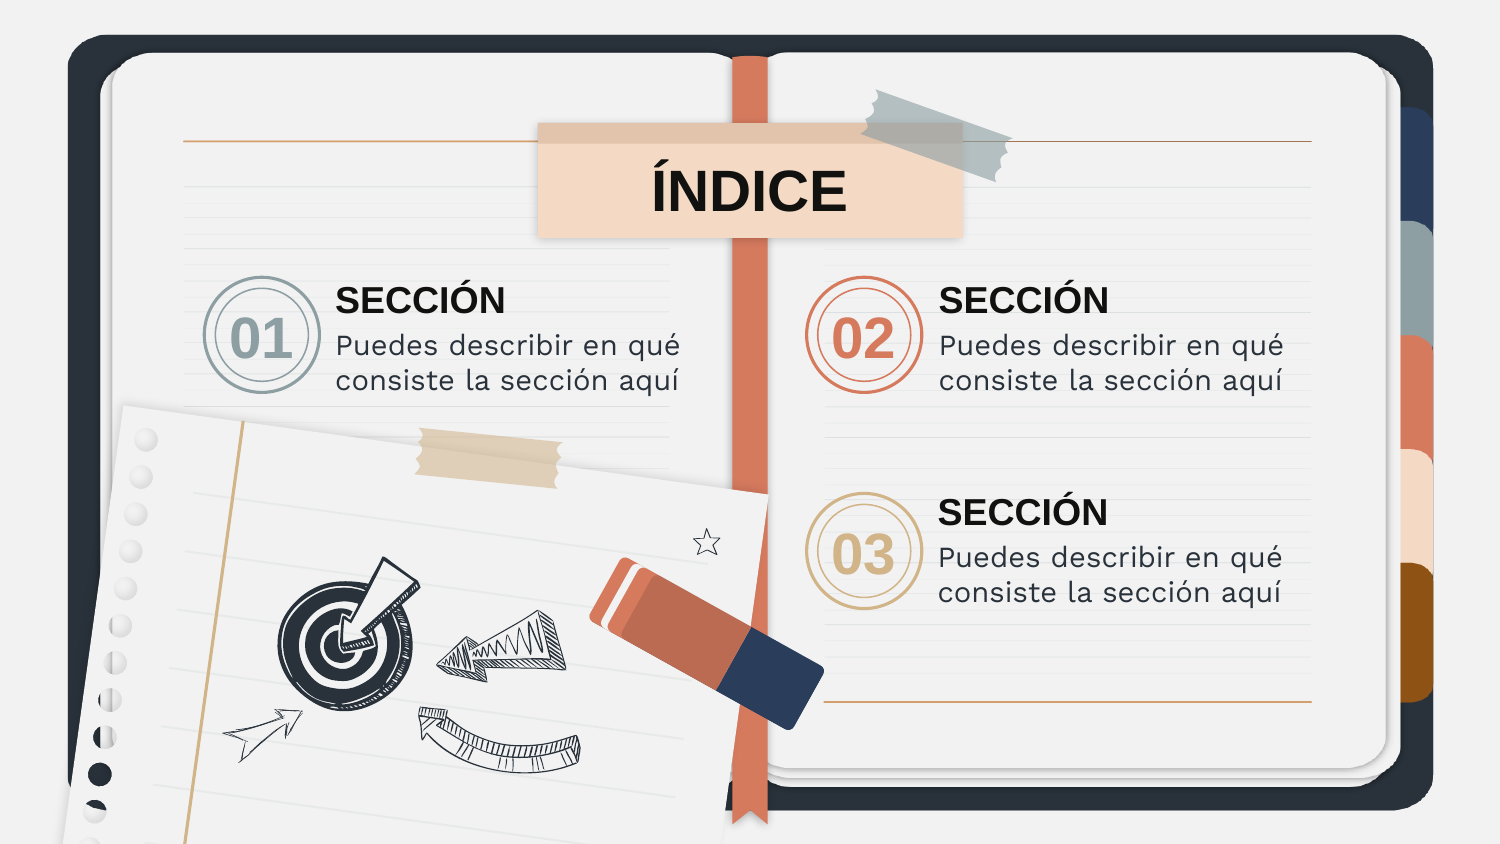

# ÍNDICE

SECCIÓN
SECCIÓN
01
02
Puedes describir en qué consiste la sección aquí
Puedes describir en qué consiste la sección aquí

SECCIÓN
03
Puedes describir en qué consiste la sección aquí